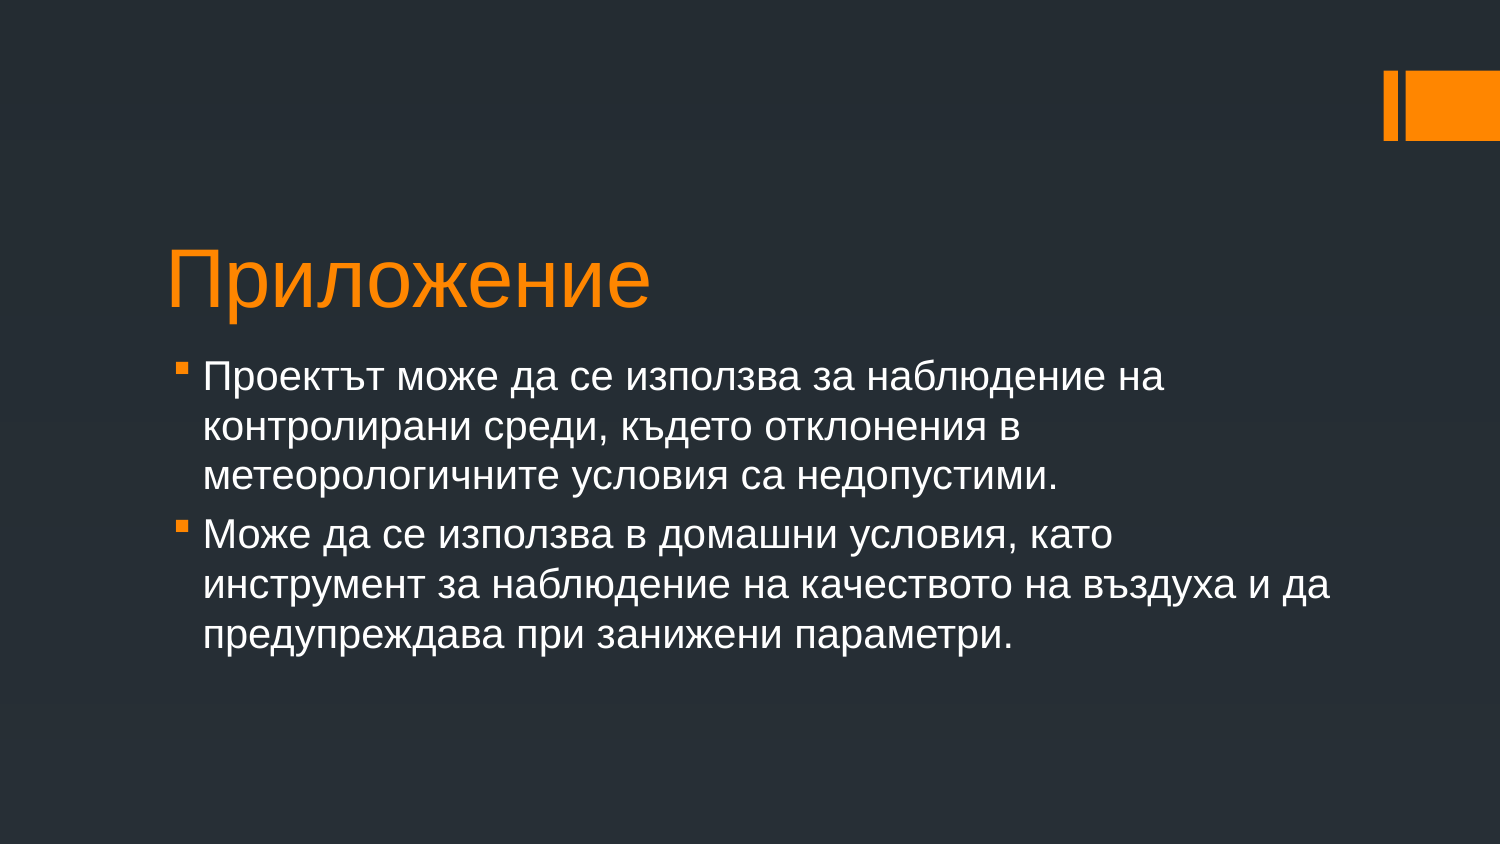

# Приложение
Проектът може да се използва за наблюдение на контролирани среди, където отклонения в метеорологичните условия са недопустими.
Може да се използва в домашни условия, като инструмент за наблюдение на качеството на въздуха и да предупреждава при занижени параметри.